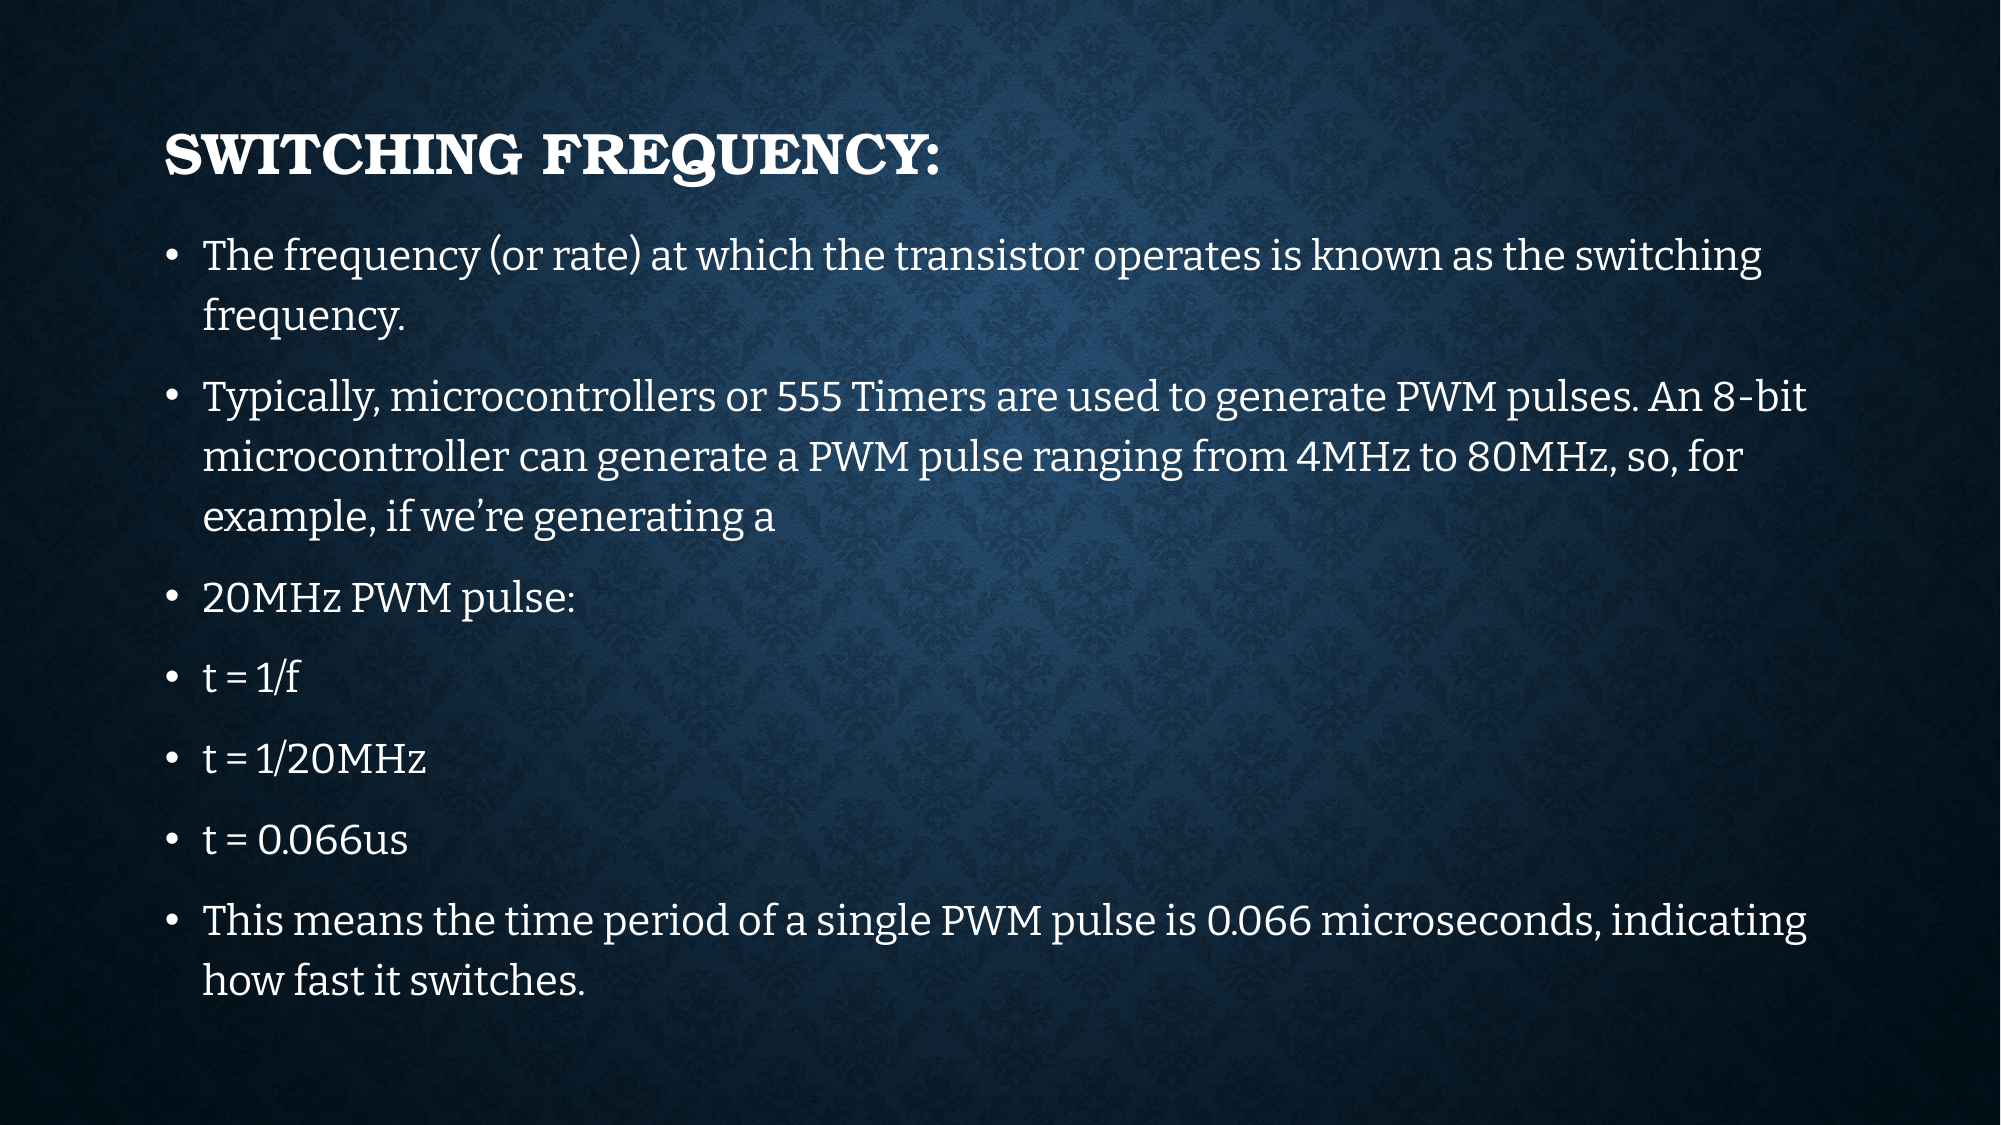

# Switching Frequency:
The frequency (or rate) at which the transistor operates is known as the switching frequency.
Typically, microcontrollers or 555 Timers are used to generate PWM pulses. An 8-bit microcontroller can generate a PWM pulse ranging from 4MHz to 80MHz, so, for example, if we’re generating a
20MHz PWM pulse:
t = 1/f
t = 1/20MHz
t = 0.066us
This means the time period of a single PWM pulse is 0.066 microseconds, indicating how fast it switches.